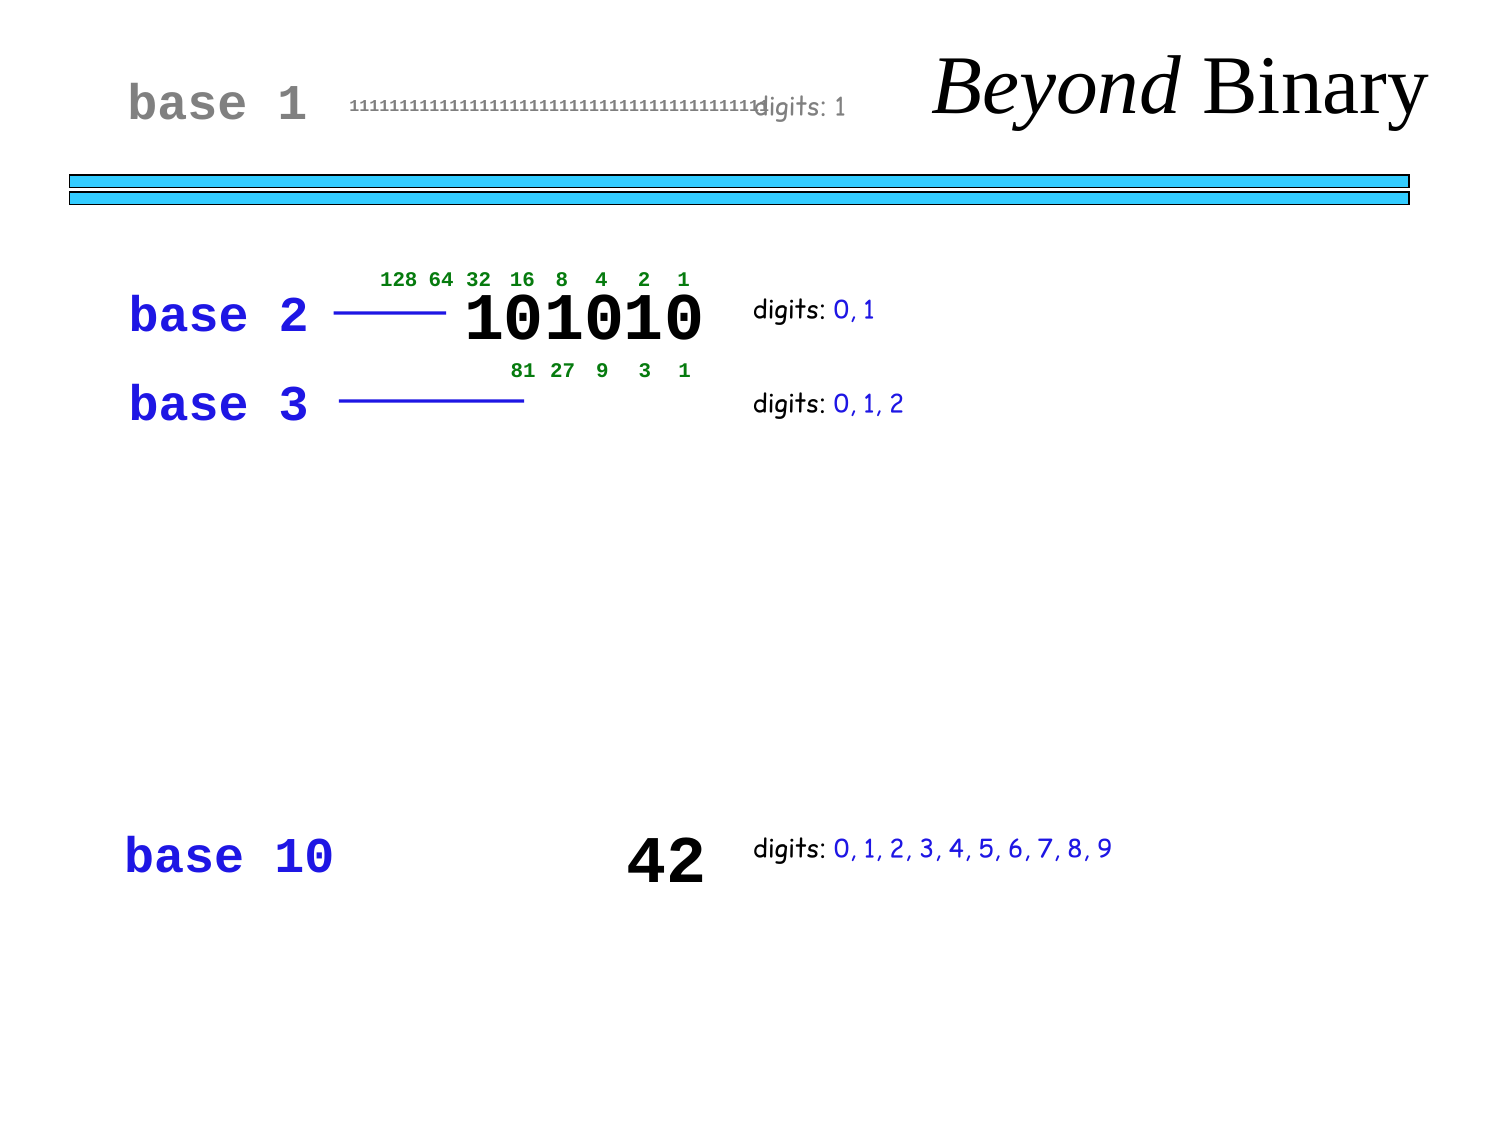

Beyond Binary
base 1
digits: 1
111111111111111111111111111111111111111111

128
64
32
16
8
4
2
1
101010
base 2
digits: 0, 1

81
27
9
3
1
base 3
digits: 0, 1, 2

42
base 10
digits: 0, 1, 2, 3, 4, 5, 6, 7, 8, 9